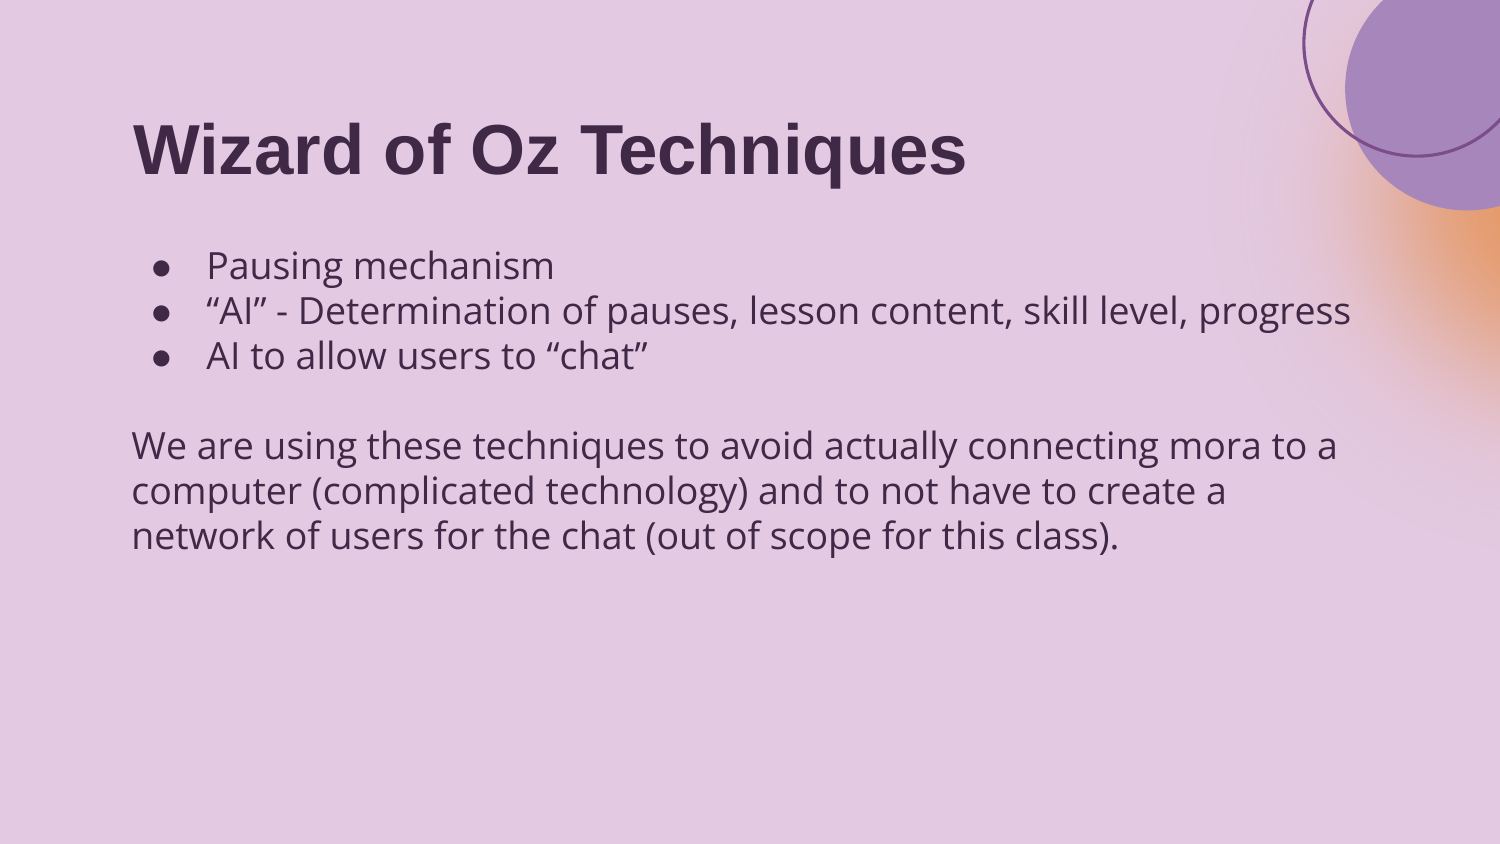

Wizard of Oz Techniques
Pausing mechanism
“AI” - Determination of pauses, lesson content, skill level, progress
AI to allow users to “chat”

We are using these techniques to avoid actually connecting mora to a computer (complicated technology) and to not have to create a network of users for the chat (out of scope for this class).